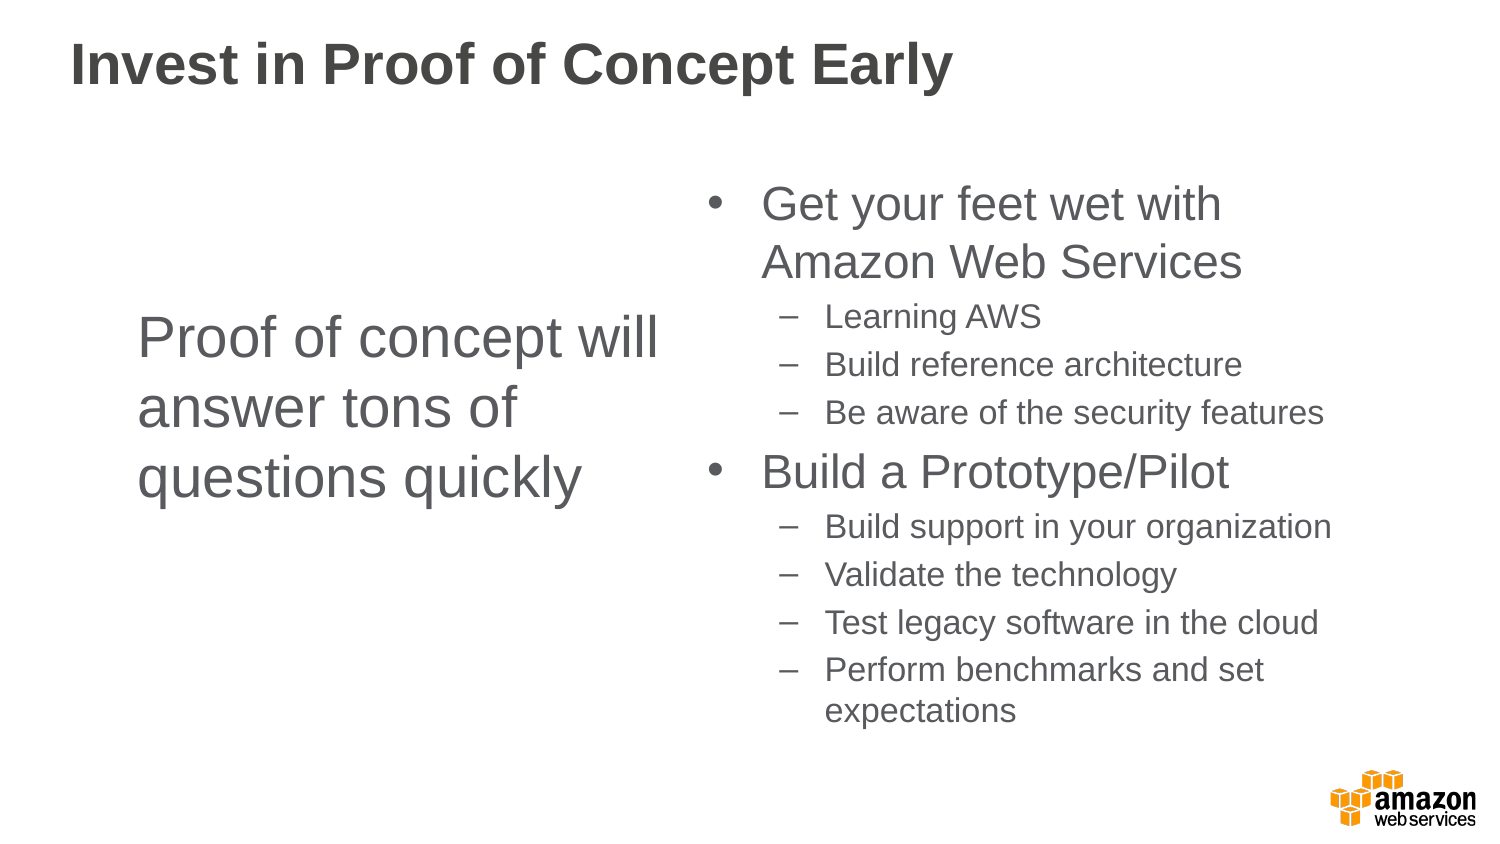

# Invest in Proof of Concept Early
Get your feet wet with Amazon Web Services
Learning AWS
Build reference architecture
Be aware of the security features
Build a Prototype/Pilot
Build support in your organization
Validate the technology
Test legacy software in the cloud
Perform benchmarks and set expectations
Proof of concept will answer tons of questions quickly